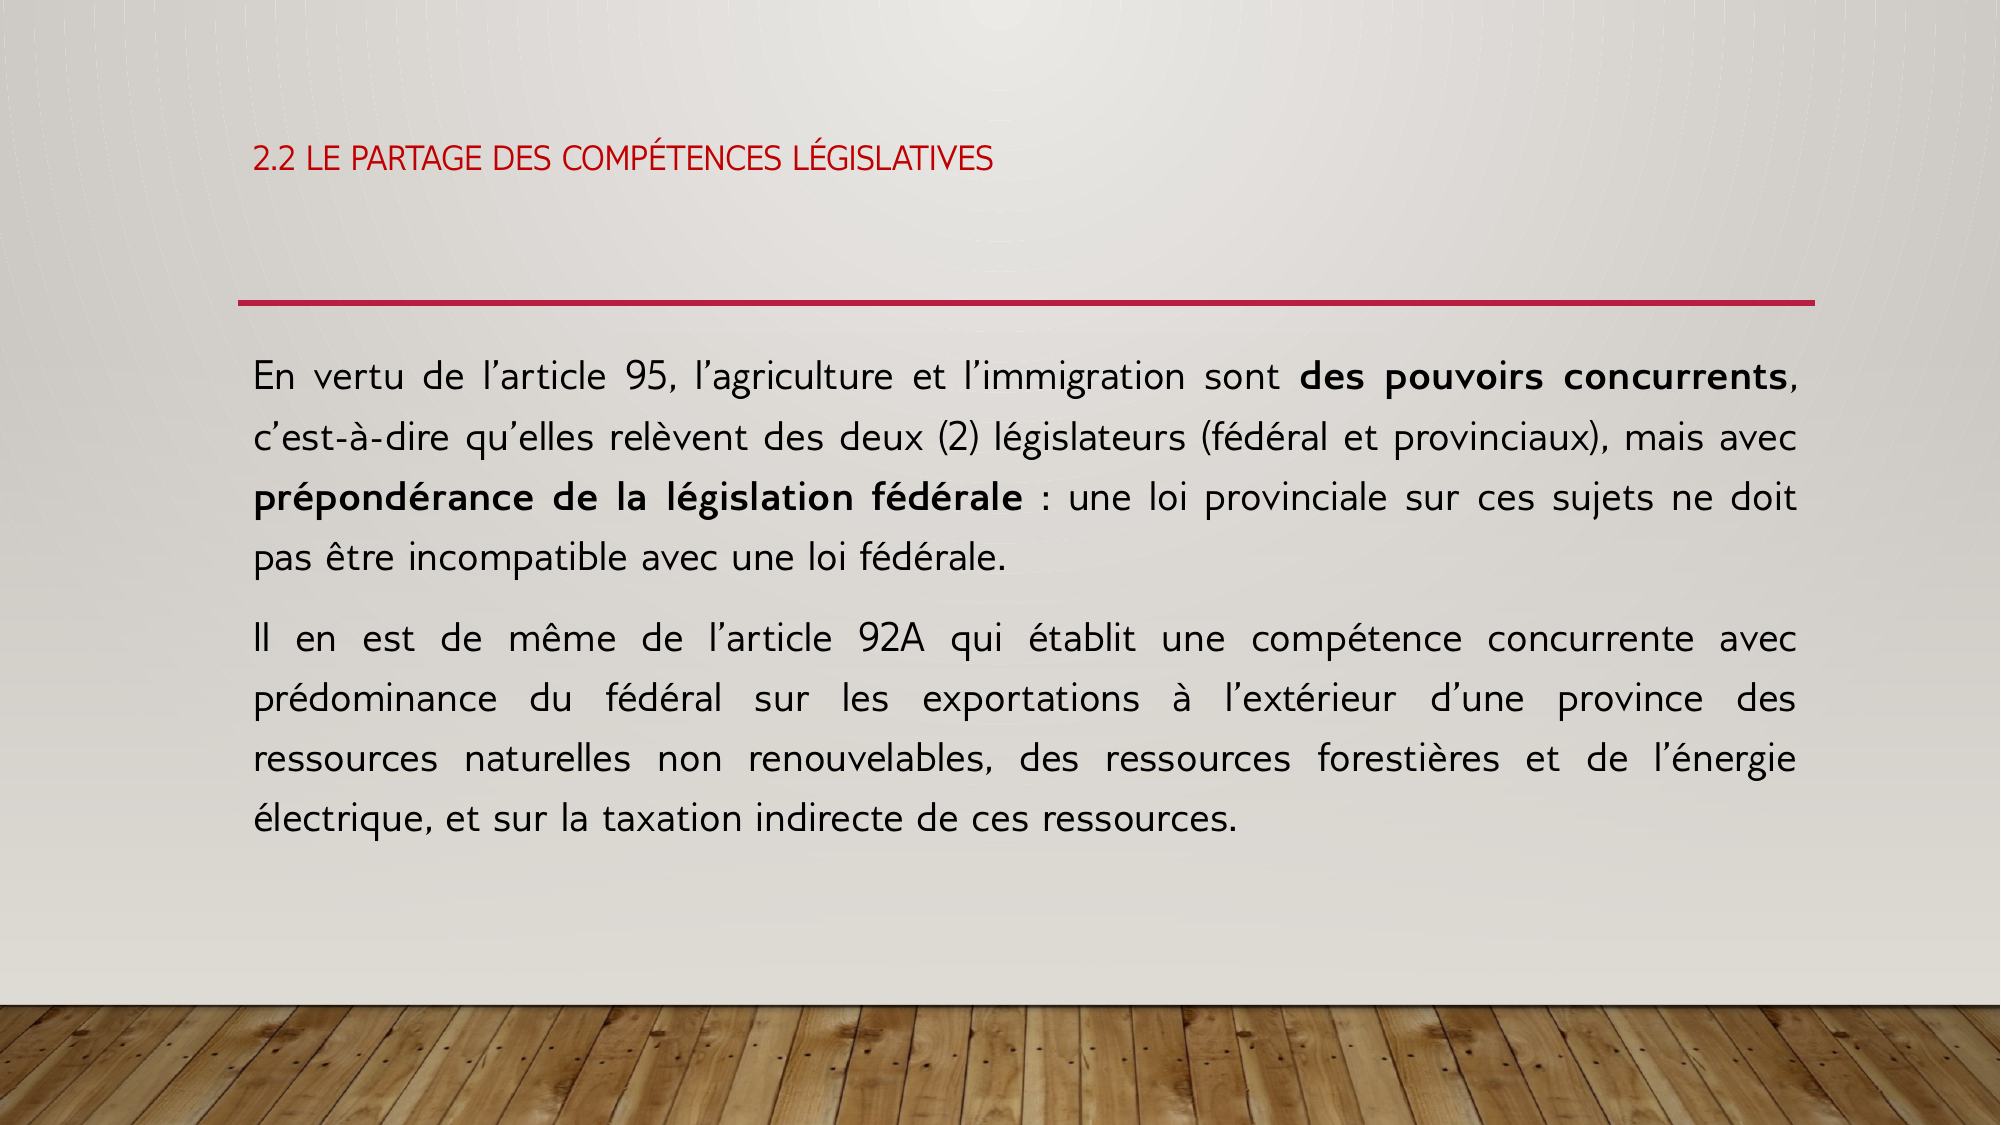

# 2.2 Le partage des compétences législatives
En vertu de l’article 95, l’agriculture et l’immigration sont des pouvoirs concurrents, c’est-à-dire qu’elles relèvent des deux (2) législateurs (fédéral et provinciaux), mais avec prépondérance de la législation fédérale : une loi provinciale sur ces sujets ne doit pas être incompatible avec une loi fédérale.
Il en est de même de l’article 92A qui établit une compétence concurrente avec prédominance du fédéral sur les exportations à l’extérieur d’une province des ressources naturelles non renouvelables, des ressources forestières et de l’énergie électrique, et sur la taxation indirecte de ces ressources.